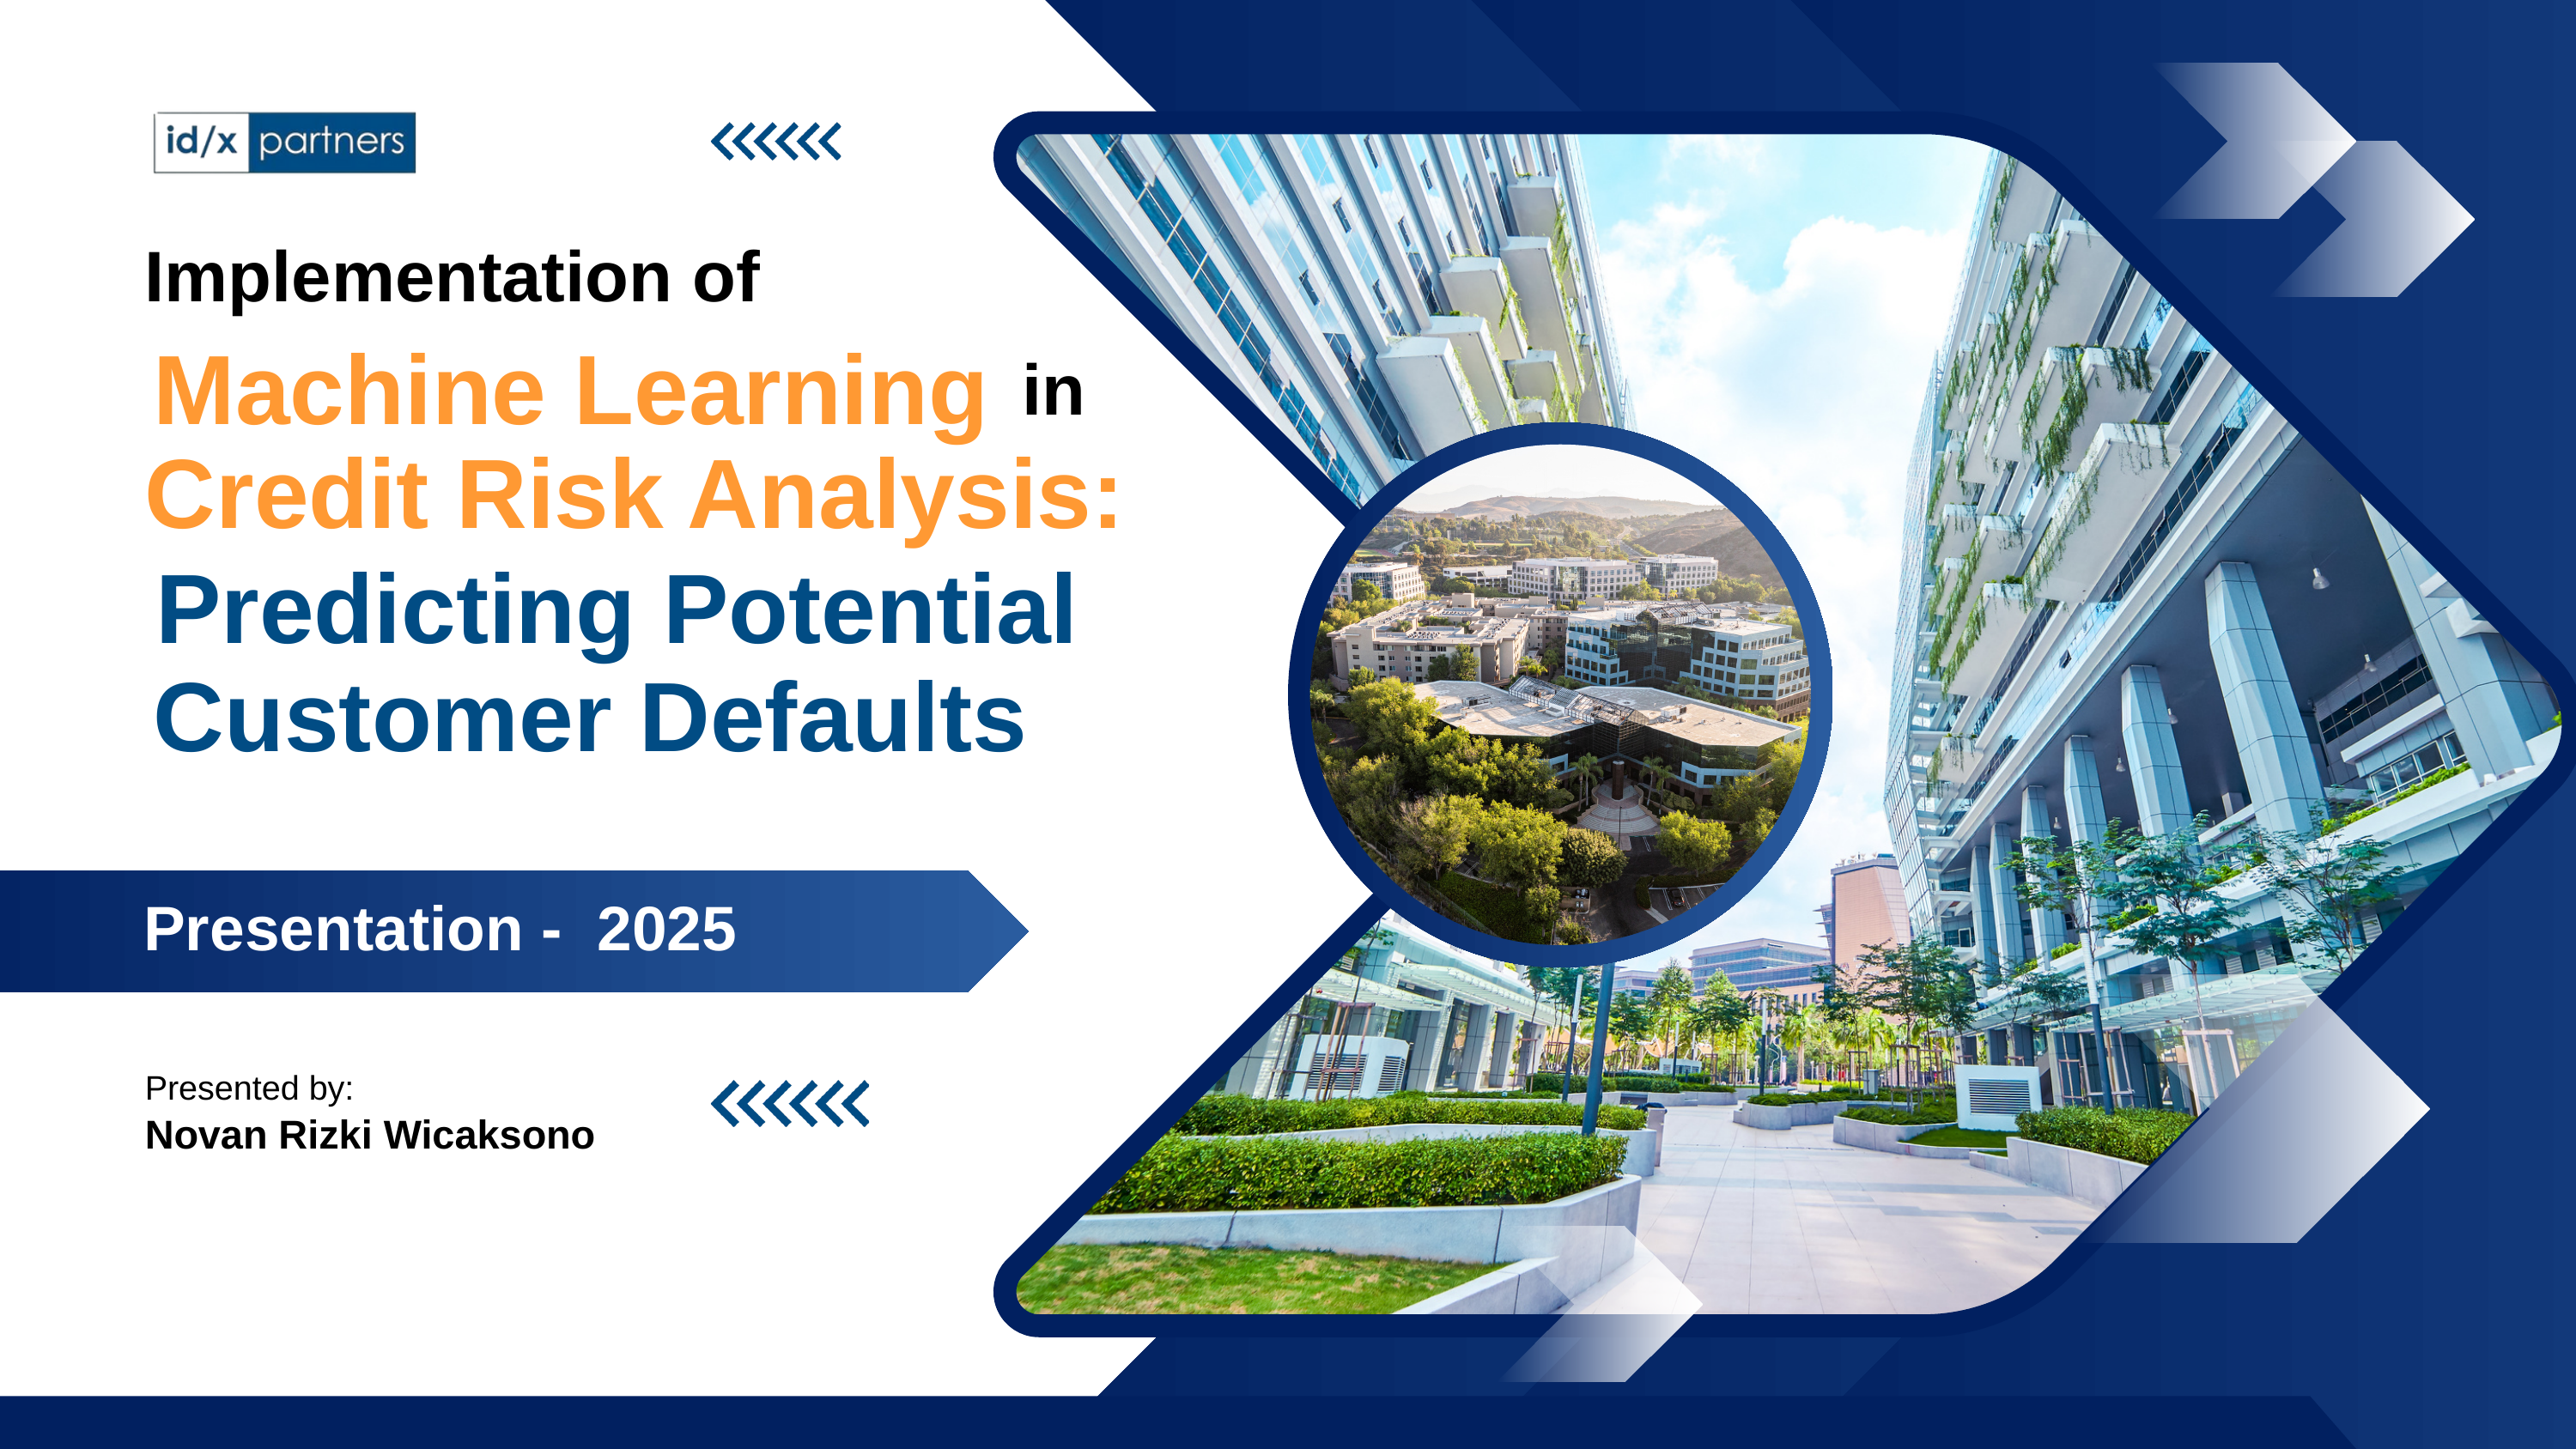

Implementation of
Machine Learning
in
Credit Risk Analysis:

Predicting Potential
Customer Defaults

Presentation -  2025

Presented by:

Novan Rizki Wicaksono